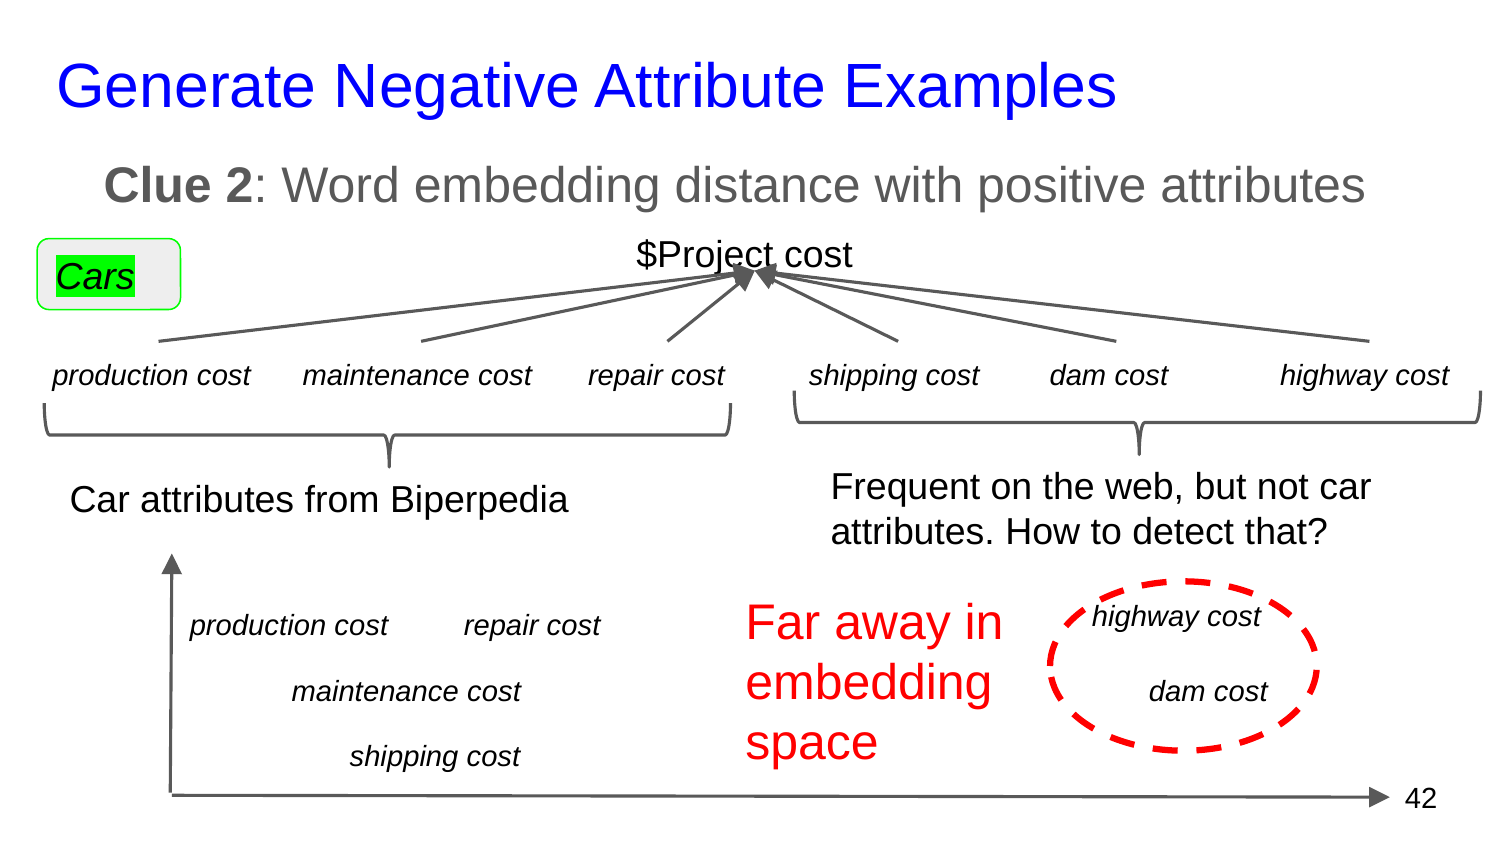

# Generate Negative Attribute Examples

Clue 2: Word embedding distance with positive attributes

$Project cost
Cars
production cost
repair cost
dam cost
highway cost
maintenance cost
shipping cost
Frequent on the web, but not car attributes. How to detect that?
 Car attributes from Biperpedia
Far away in embedding space

highway cost
production cost
repair cost
dam cost
maintenance cost
shipping cost
42